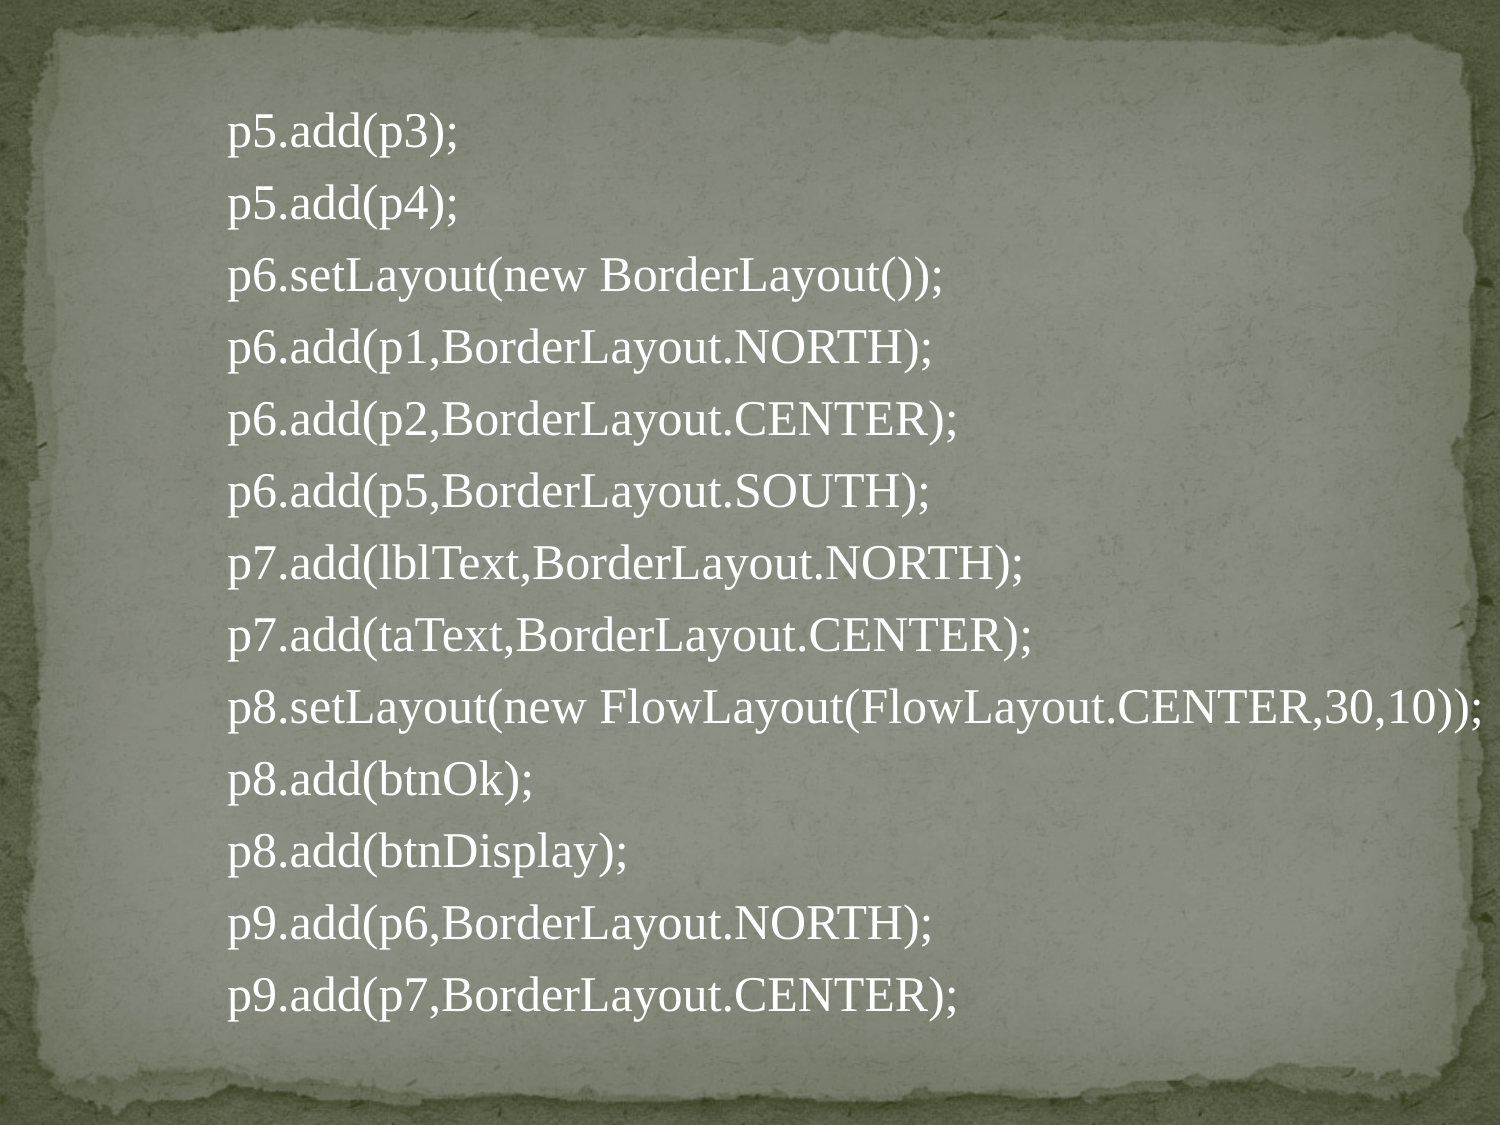

p5.add(p3);
	p5.add(p4);
	p6.setLayout(new BorderLayout());
	p6.add(p1,BorderLayout.NORTH);
	p6.add(p2,BorderLayout.CENTER);
	p6.add(p5,BorderLayout.SOUTH);
	p7.add(lblText,BorderLayout.NORTH);
	p7.add(taText,BorderLayout.CENTER);
	p8.setLayout(new FlowLayout(FlowLayout.CENTER,30,10));
	p8.add(btnOk);
	p8.add(btnDisplay);
	p9.add(p6,BorderLayout.NORTH);
	p9.add(p7,BorderLayout.CENTER);